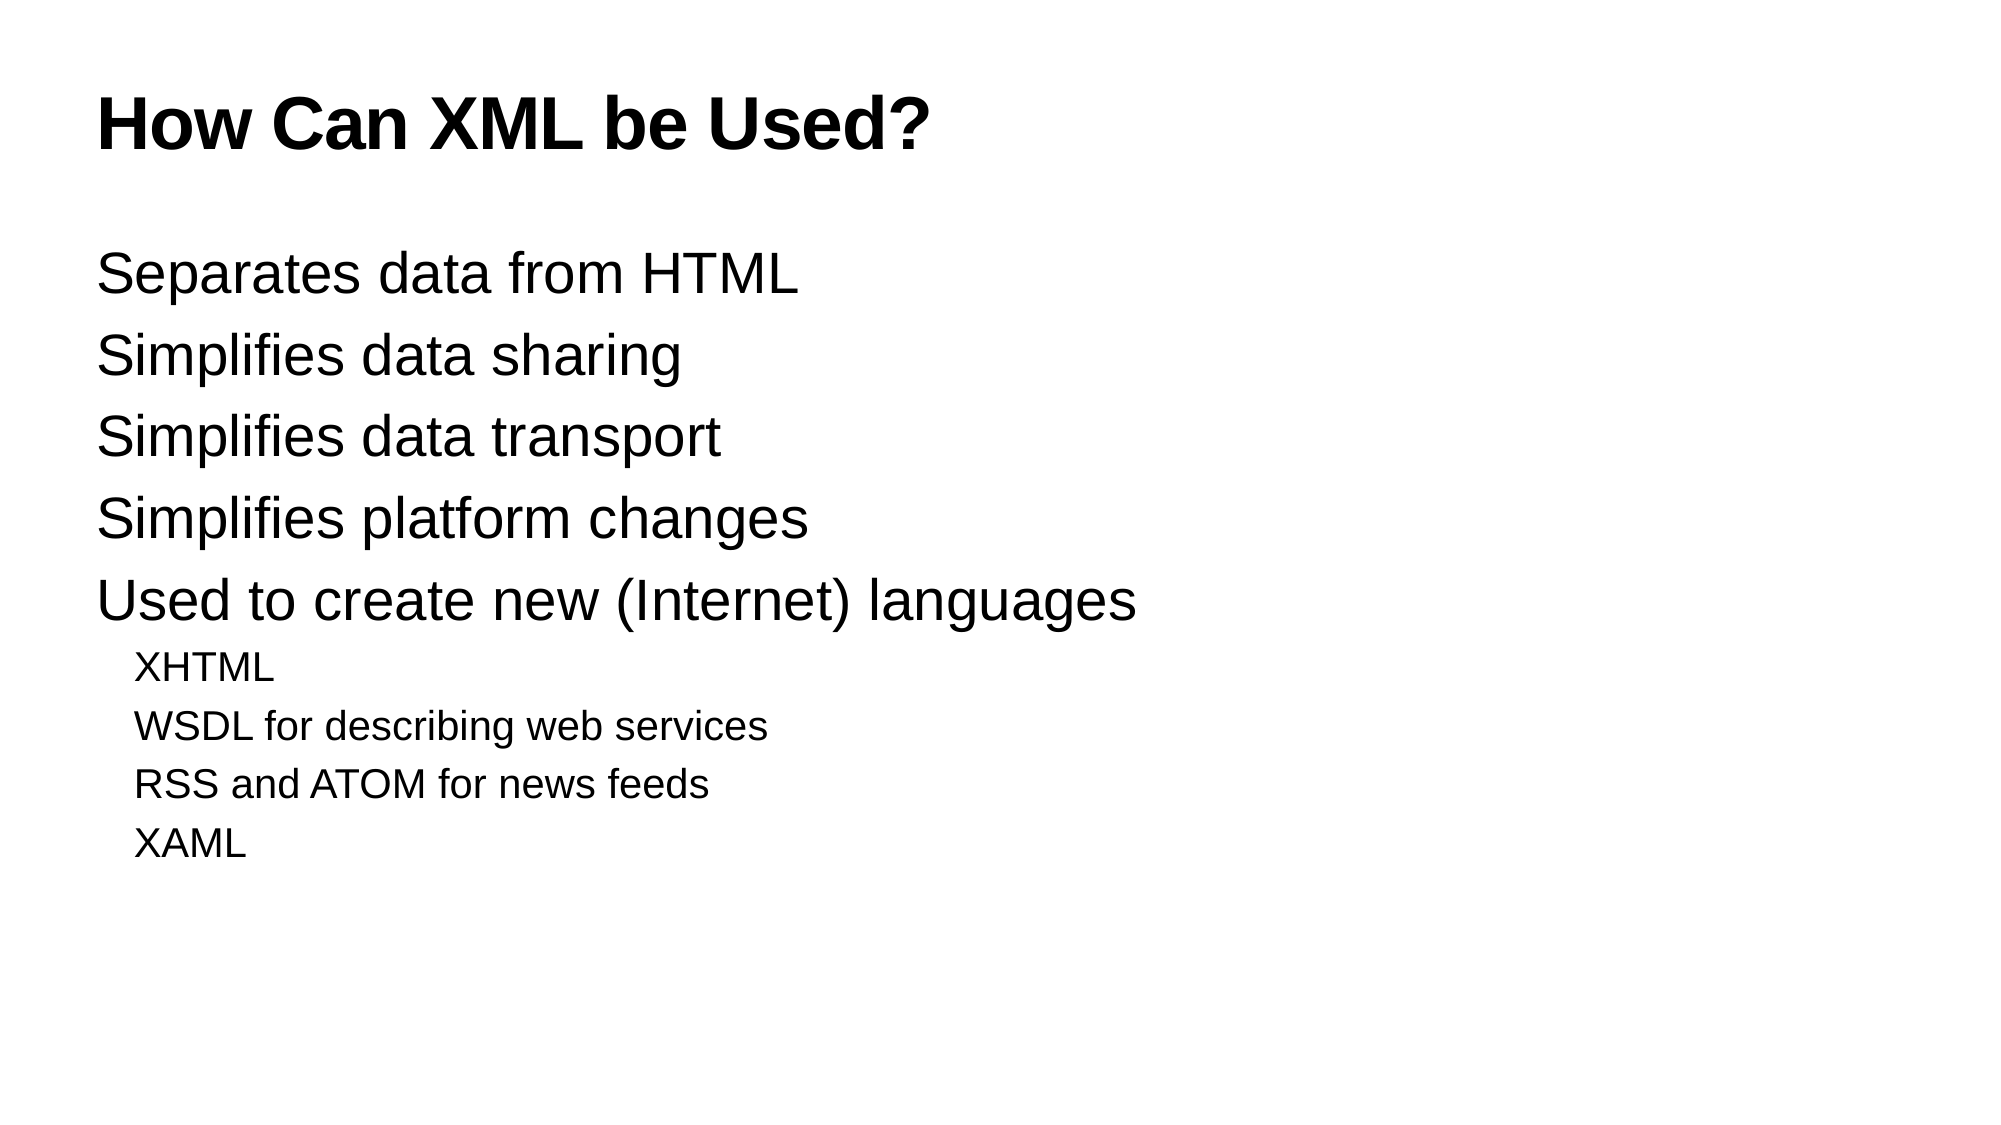

# How Can XML be Used?
Separates data from HTML
Simplifies data sharing
Simplifies data transport
Simplifies platform changes
Used to create new (Internet) languages
XHTML
WSDL for describing web services
RSS and ATOM for news feeds
XAML